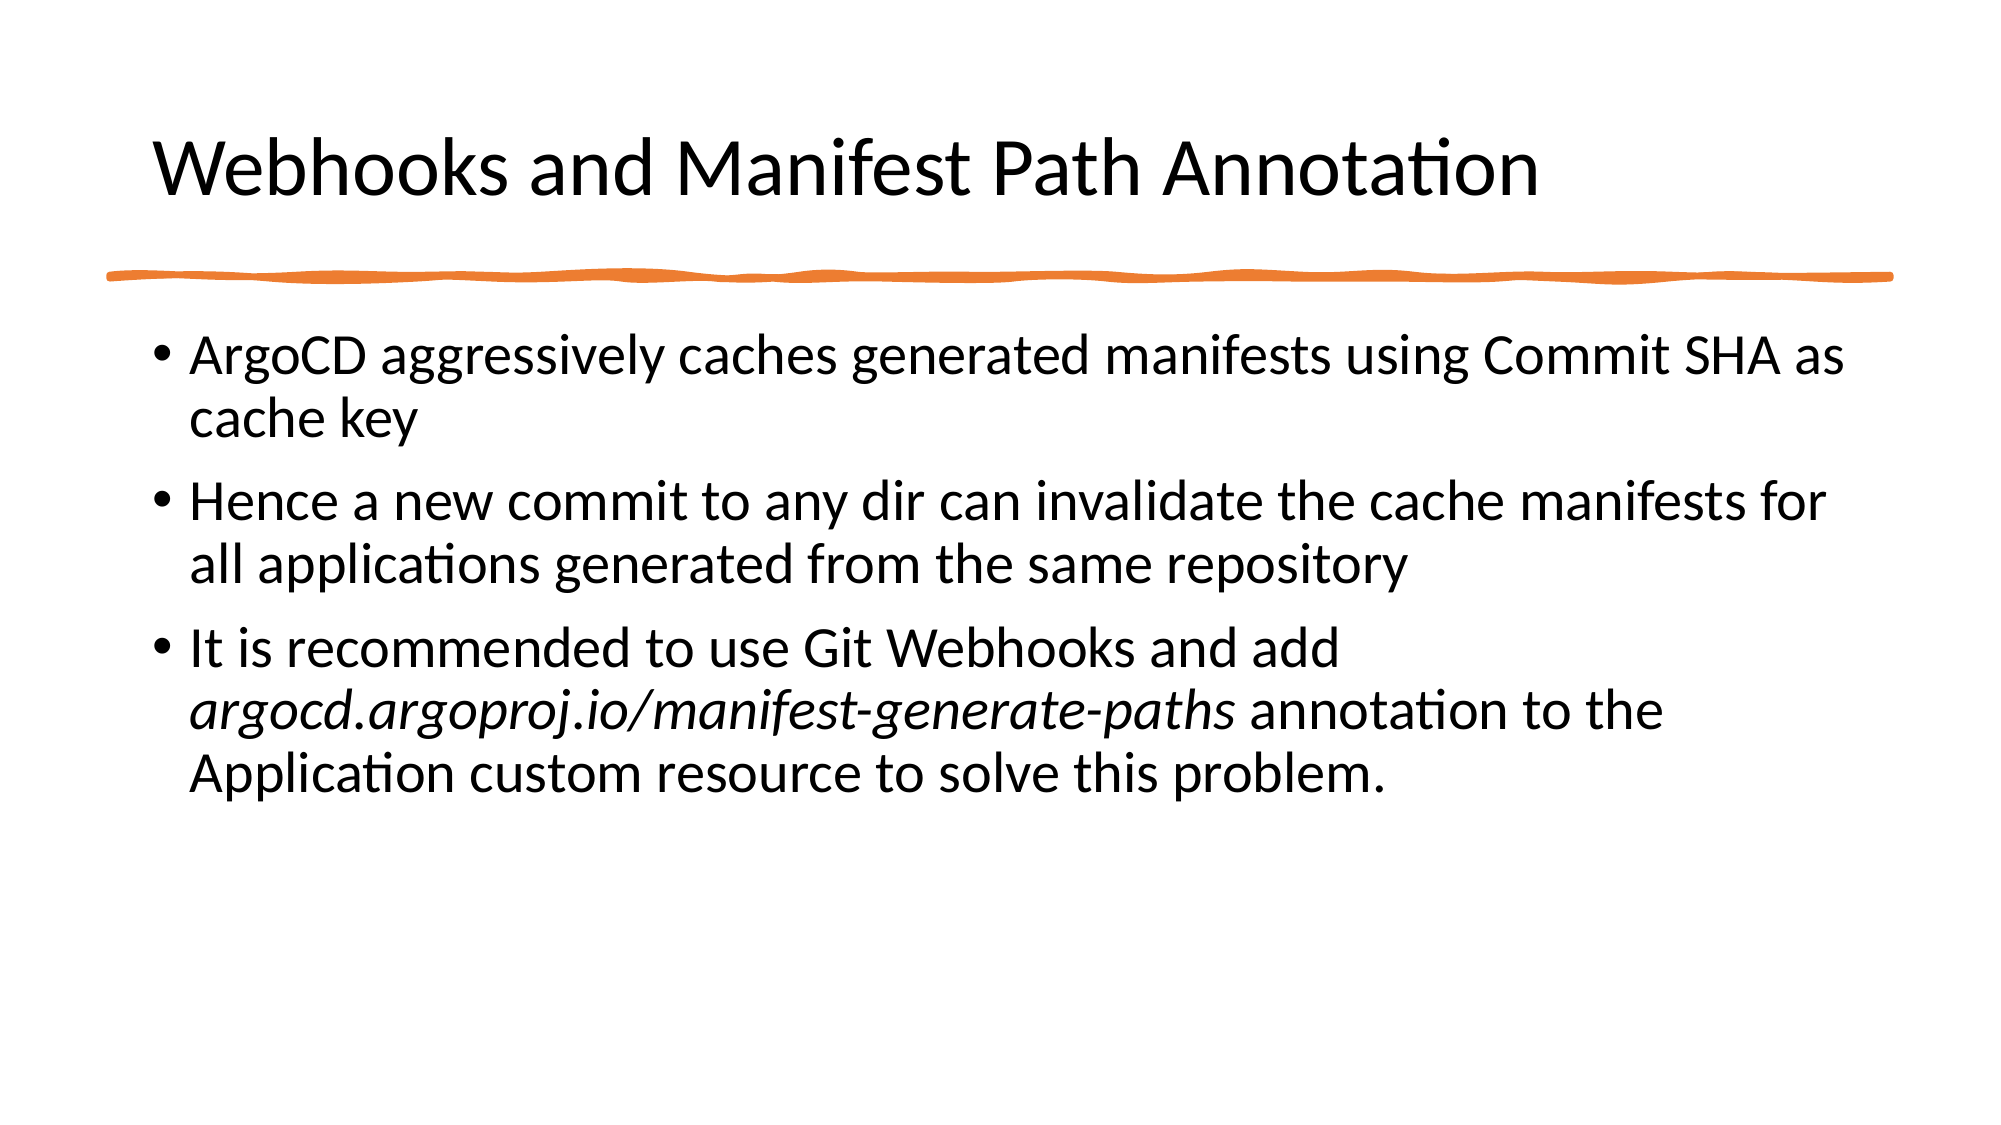

# Webhooks and Manifest Path Annotation

ArgoCD aggressively caches generated manifests using Commit SHA as cache key
Hence a new commit to any dir can invalidate the cache manifests for all applications generated from the same repository
It is recommended to use Git Webhooks and add argocd.argoproj.io/manifest-generate-paths annotation to the Application custom resource to solve this problem.